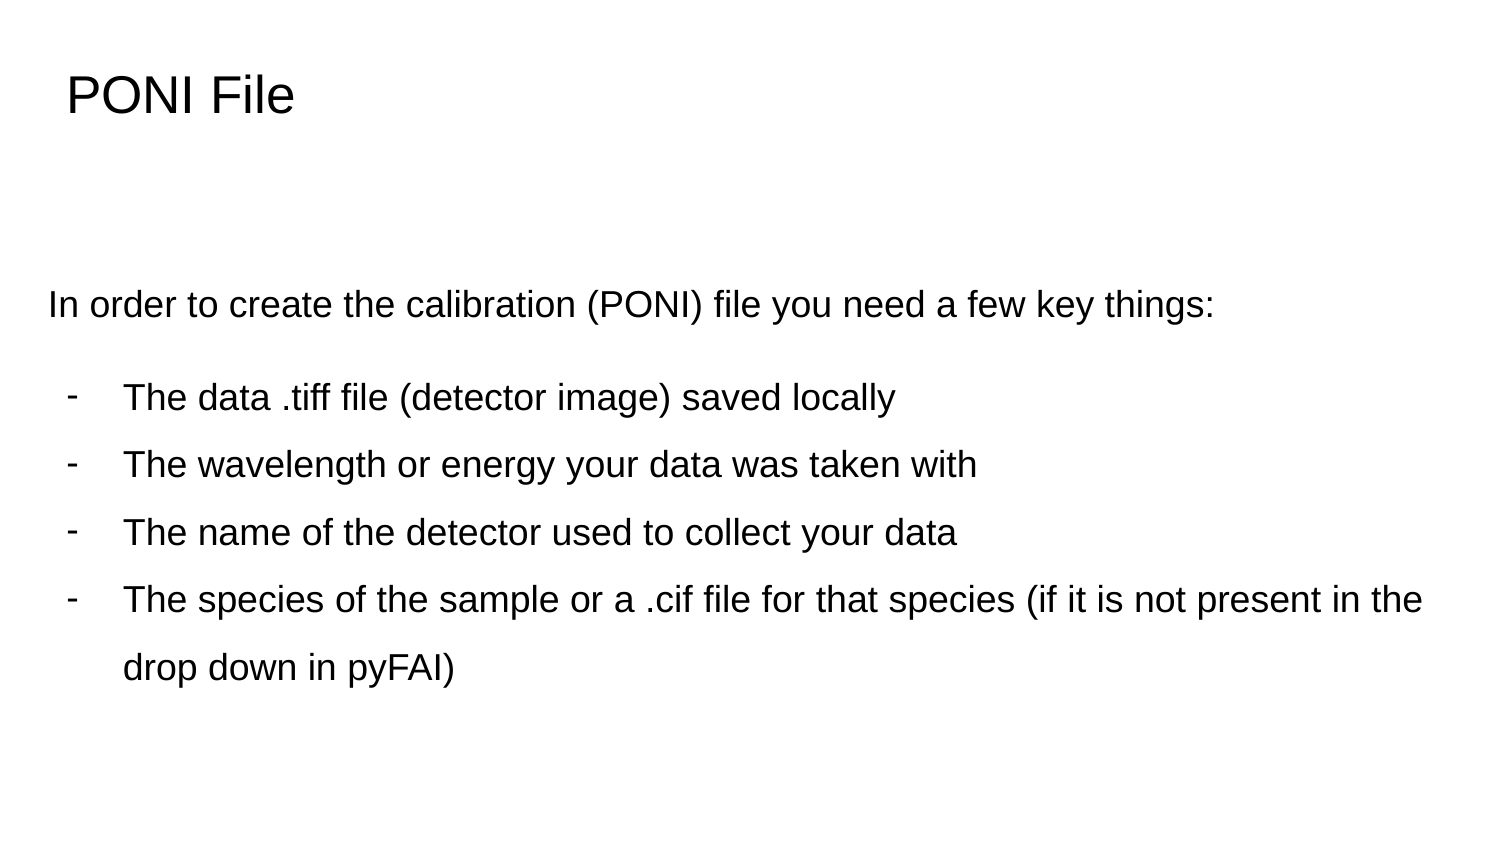

# PONI File
In order to create the calibration (PONI) file you need a few key things:
The data .tiff file (detector image) saved locally
The wavelength or energy your data was taken with
The name of the detector used to collect your data
The species of the sample or a .cif file for that species (if it is not present in the drop down in pyFAI)